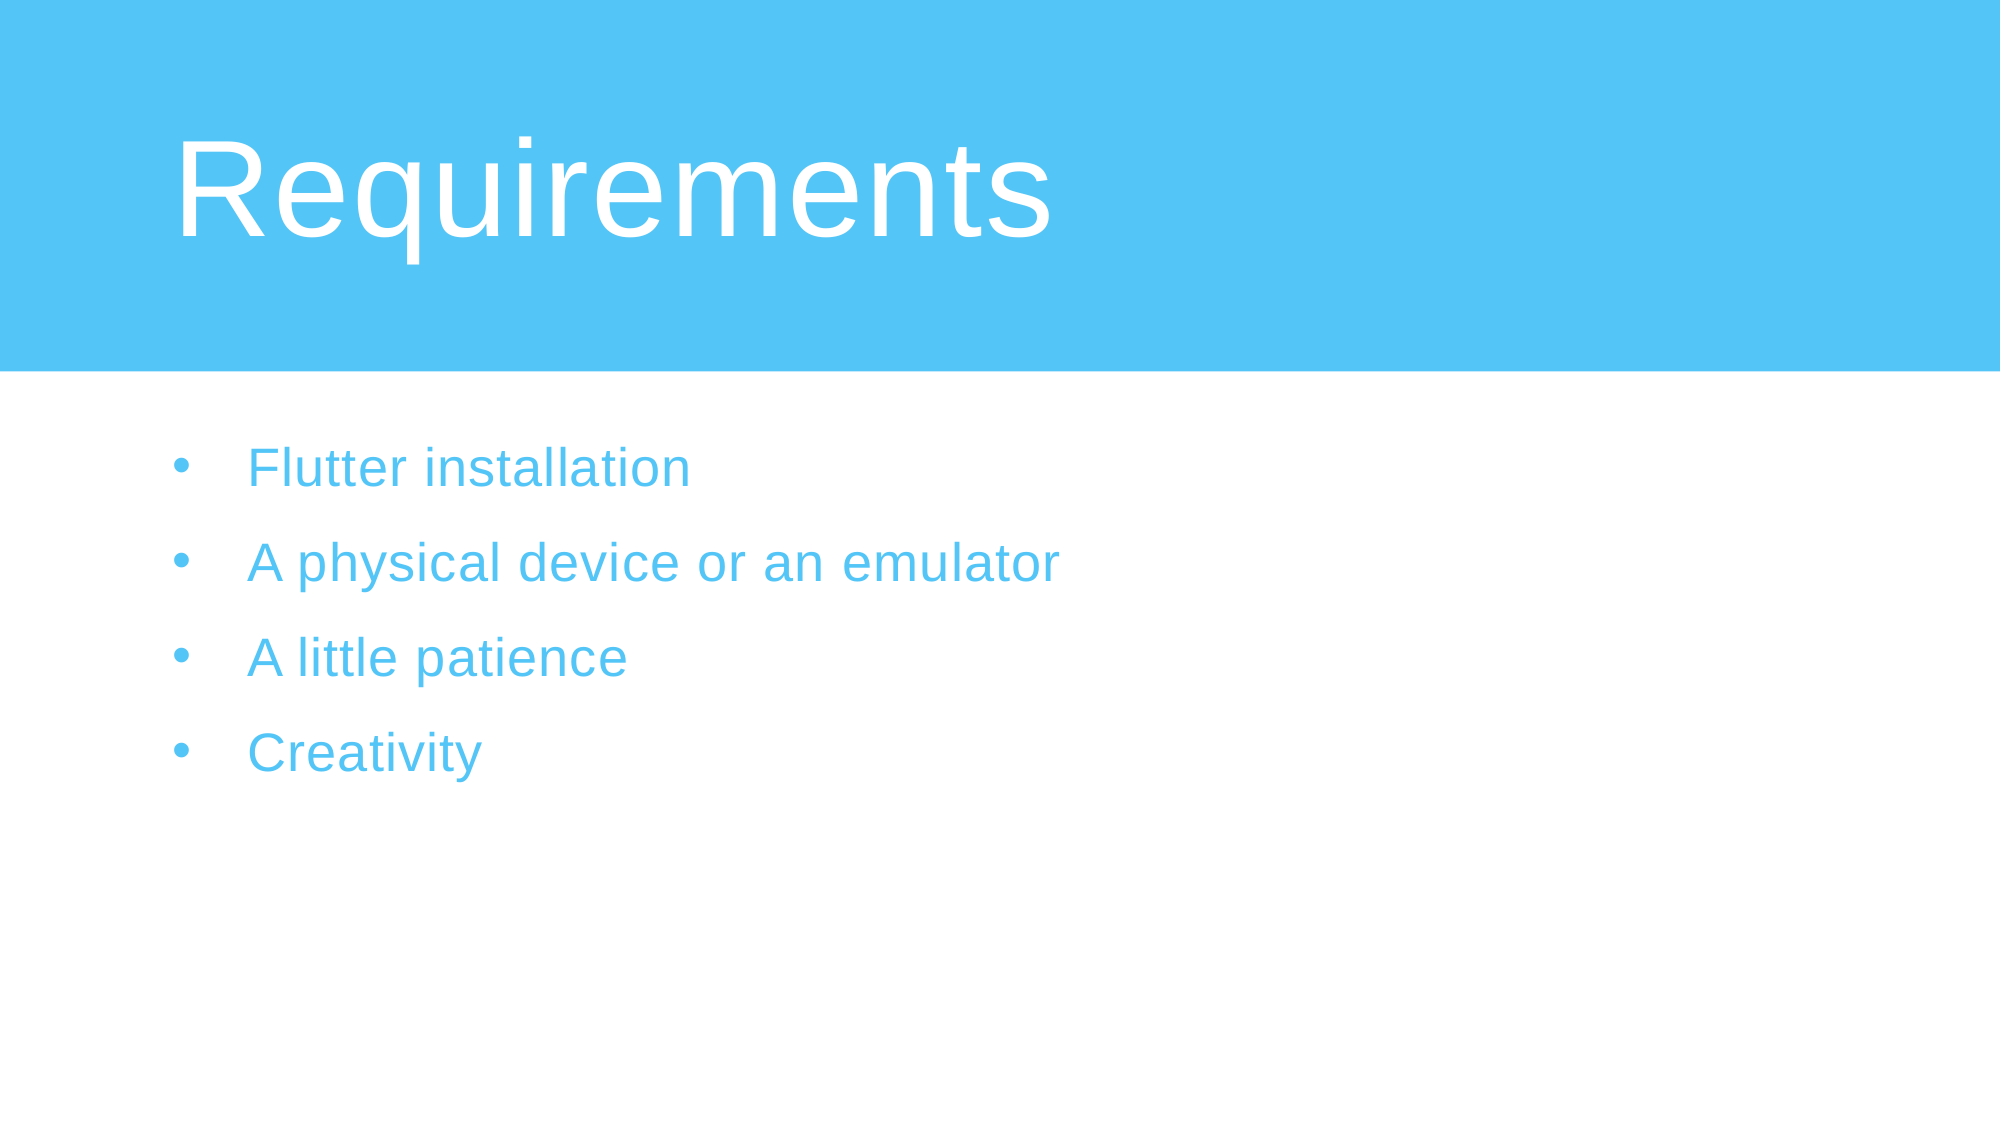

# Requirements
Flutter installation
A physical device or an emulator
A little patience
Creativity